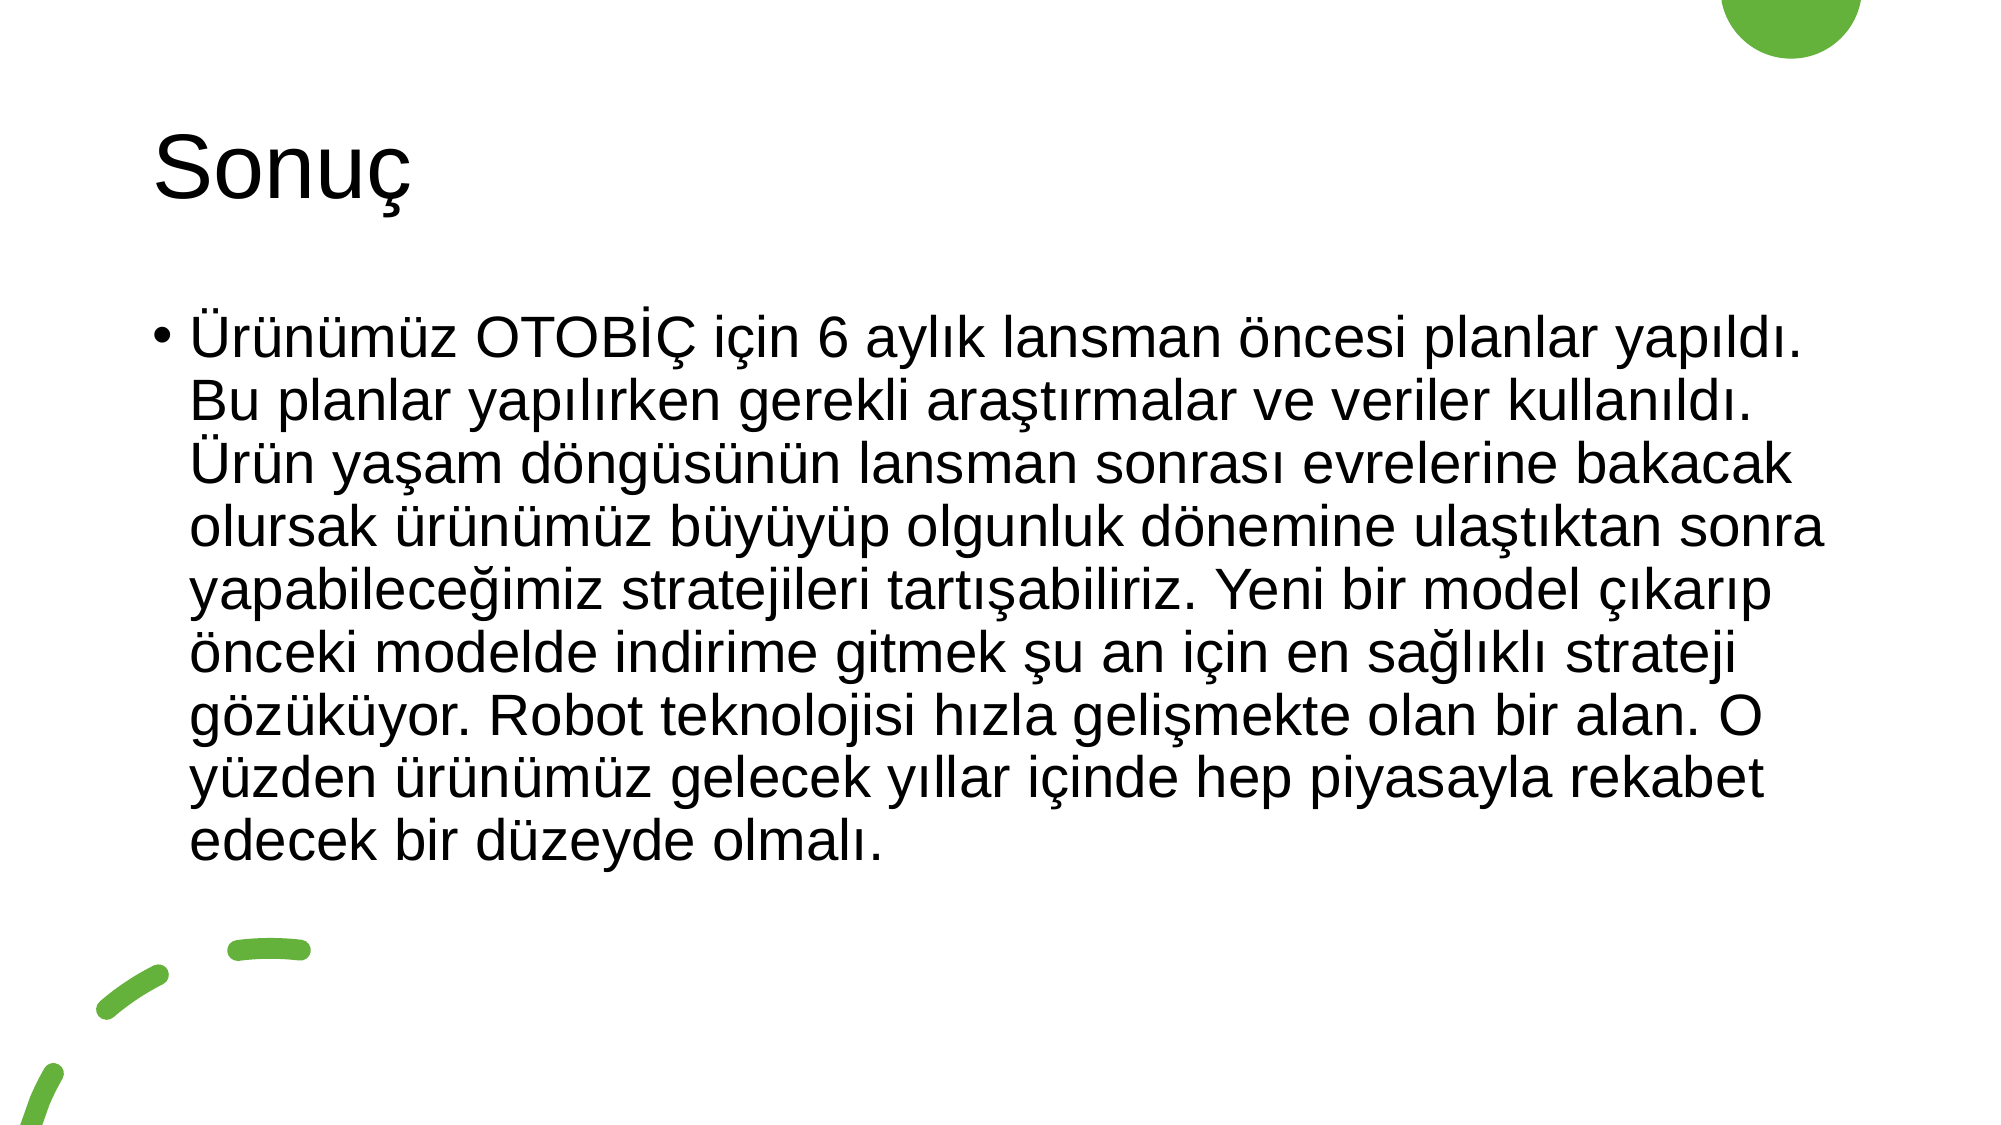

# Sonuç
Ürünümüz OTOBİÇ için 6 aylık lansman öncesi planlar yapıldı. Bu planlar yapılırken gerekli araştırmalar ve veriler kullanıldı. Ürün yaşam döngüsünün lansman sonrası evrelerine bakacak olursak ürünümüz büyüyüp olgunluk dönemine ulaştıktan sonra yapabileceğimiz stratejileri tartışabiliriz. Yeni bir model çıkarıp önceki modelde indirime gitmek şu an için en sağlıklı strateji gözüküyor. Robot teknolojisi hızla gelişmekte olan bir alan. O yüzden ürünümüz gelecek yıllar içinde hep piyasayla rekabet edecek bir düzeyde olmalı.